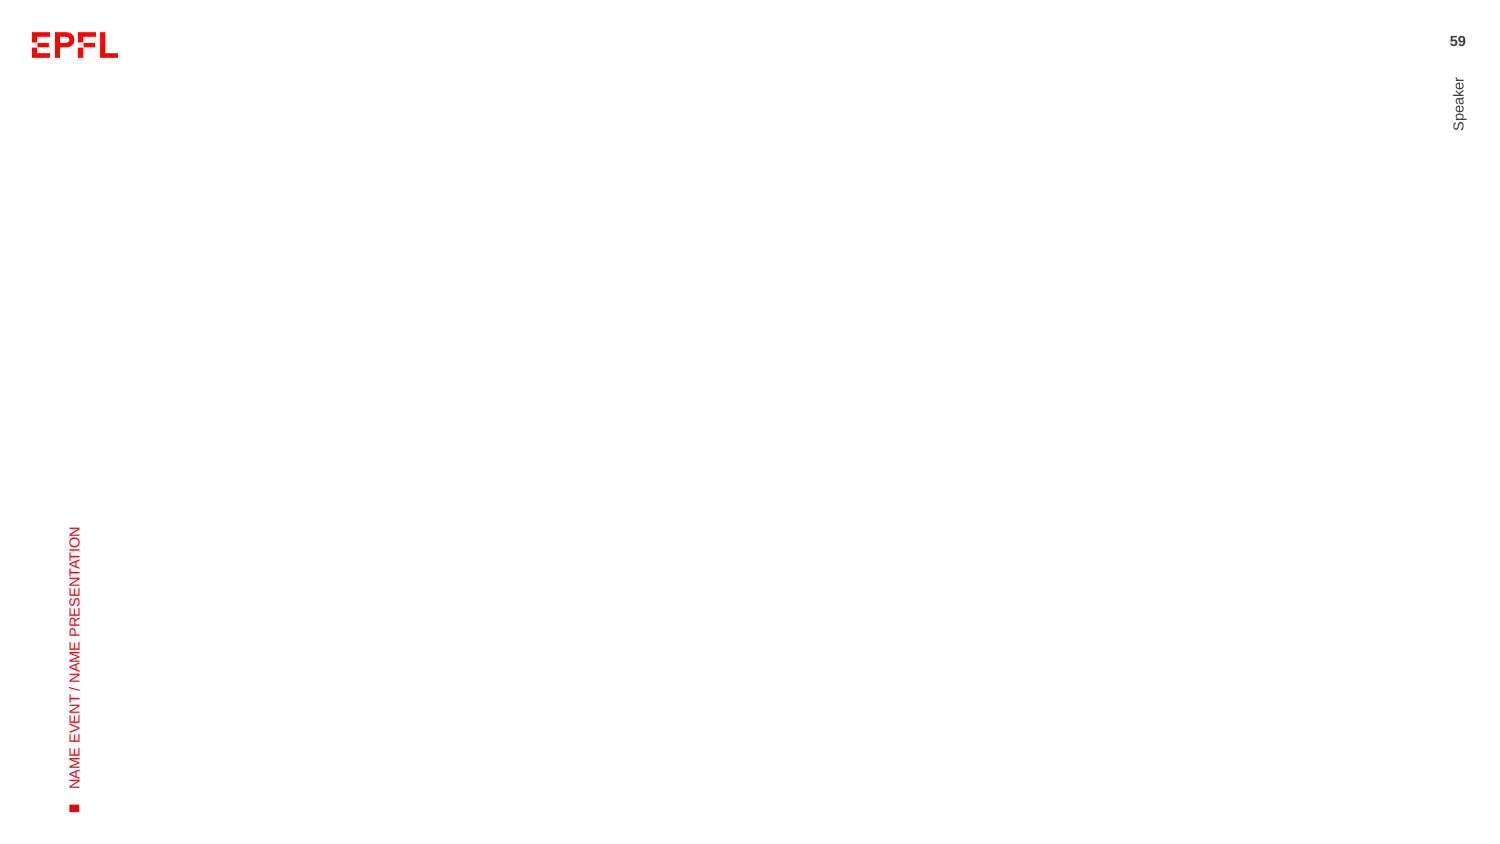

59
Speaker
NAME EVENT / NAME PRESENTATION